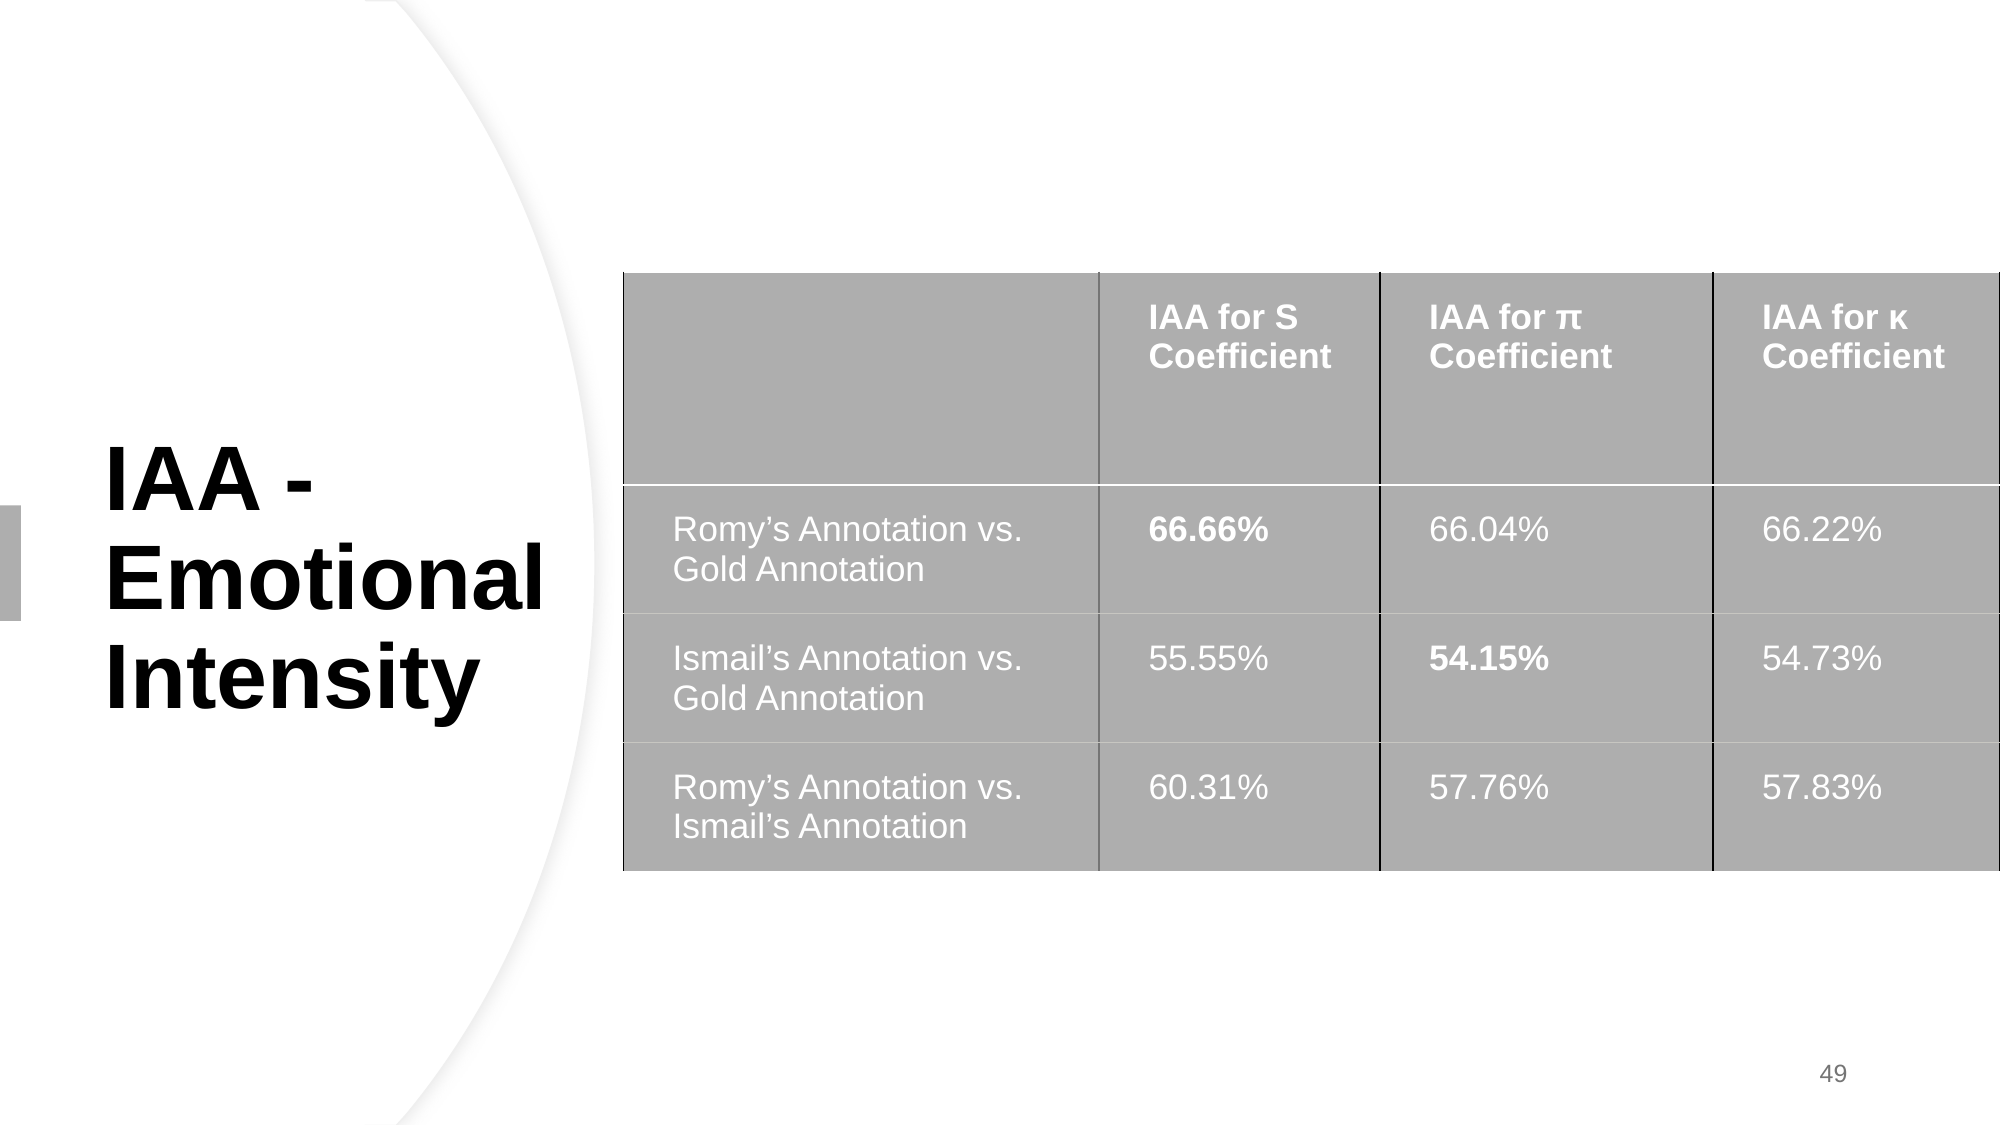

# IAA -
Emotional Intensity
|  | IAA for S Coefficient | IAA for π  Coefficient | IAA for κ Coefficient |
| --- | --- | --- | --- |
| Romy’s Annotation vs. Gold Annotation | 66.66% | 66.04% | 66.22% |
| Ismail’s Annotation vs. Gold Annotation | 55.55% | 54.15% | 54.73% |
| Romy’s Annotation vs. Ismail’s Annotation | 60.31% | 57.76% | 57.83% |

49